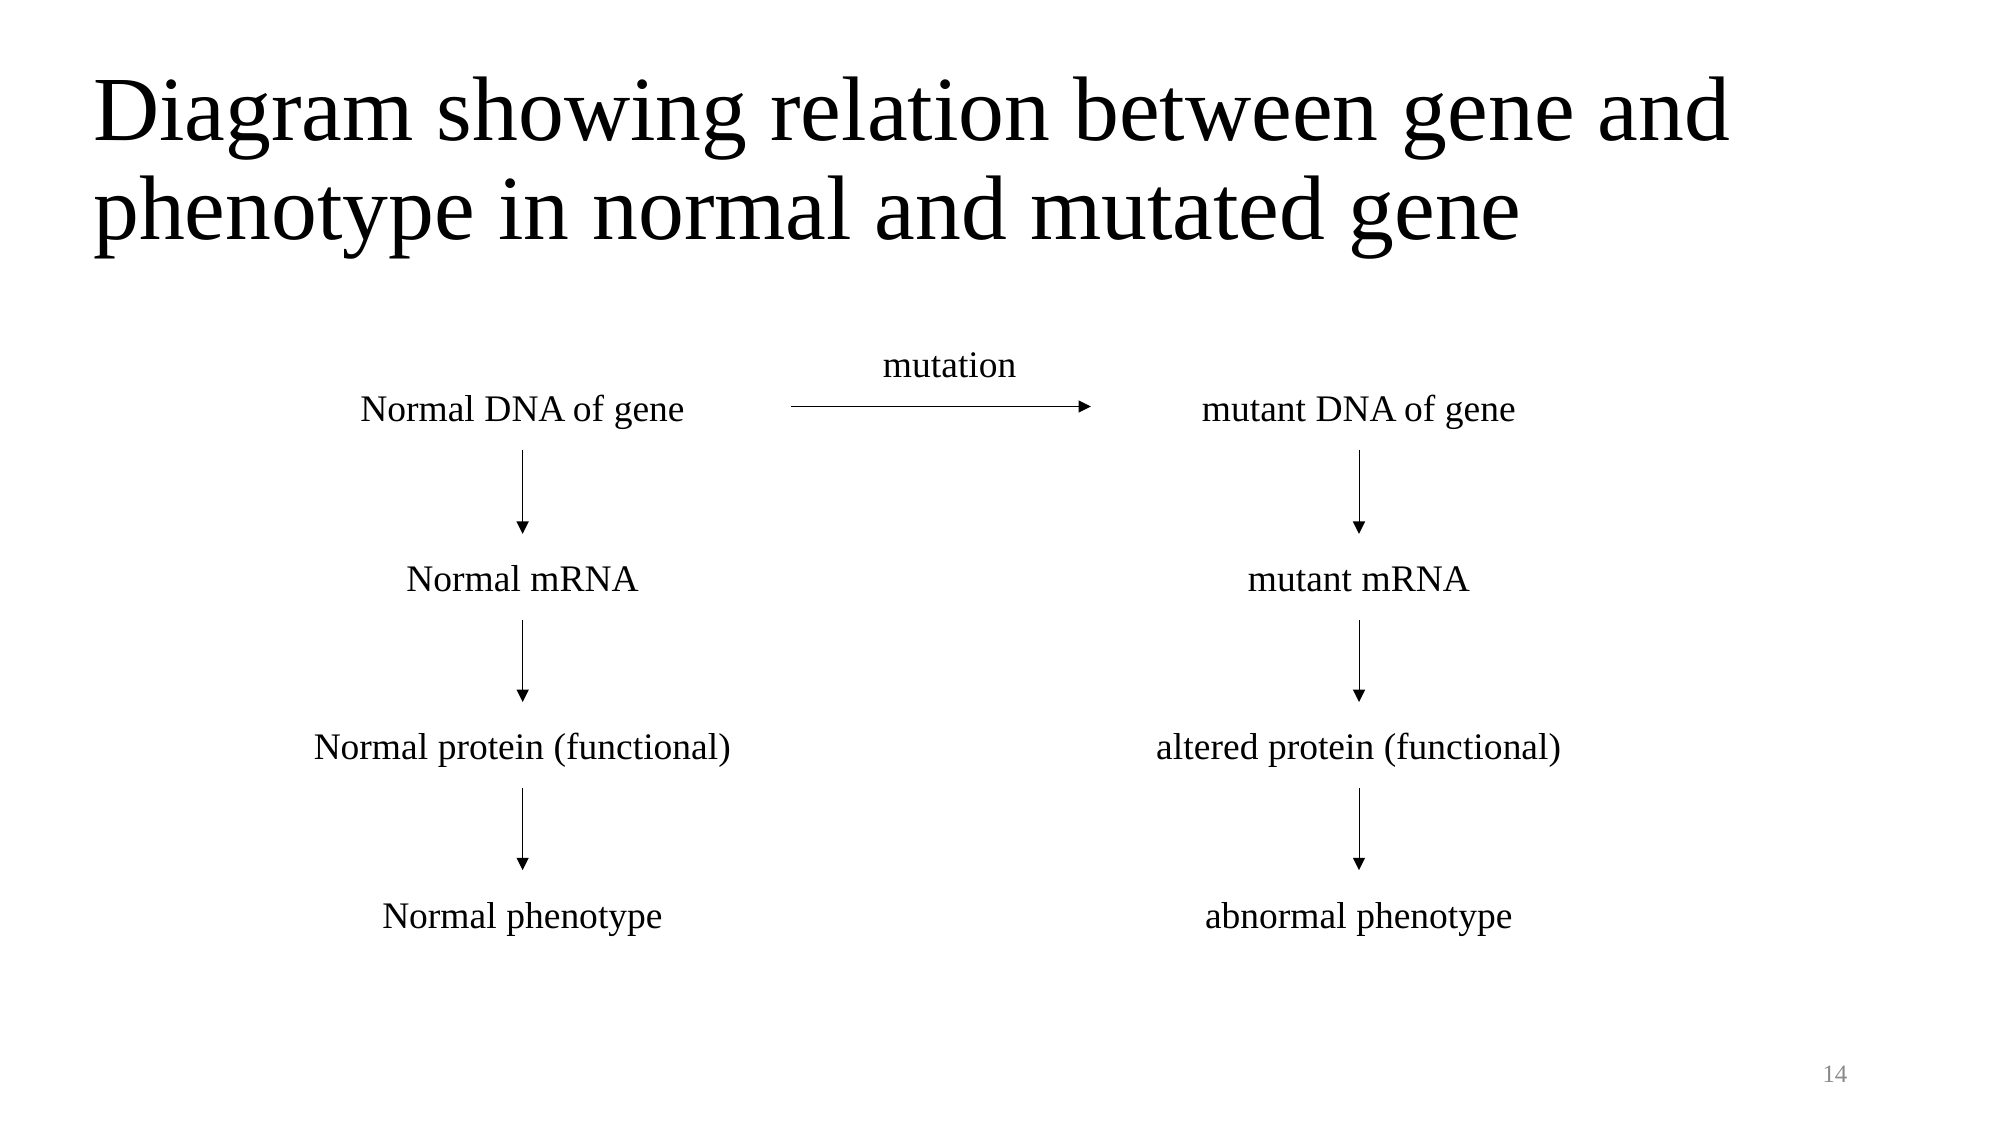

Diagram showing relation between gene and phenotype in normal and mutated gene
mutation
Normal DNA of gene
mutant DNA of gene
Normal mRNA
mutant mRNA
Normal protein (functional)
altered protein (functional)
Normal phenotype
abnormal phenotype
14